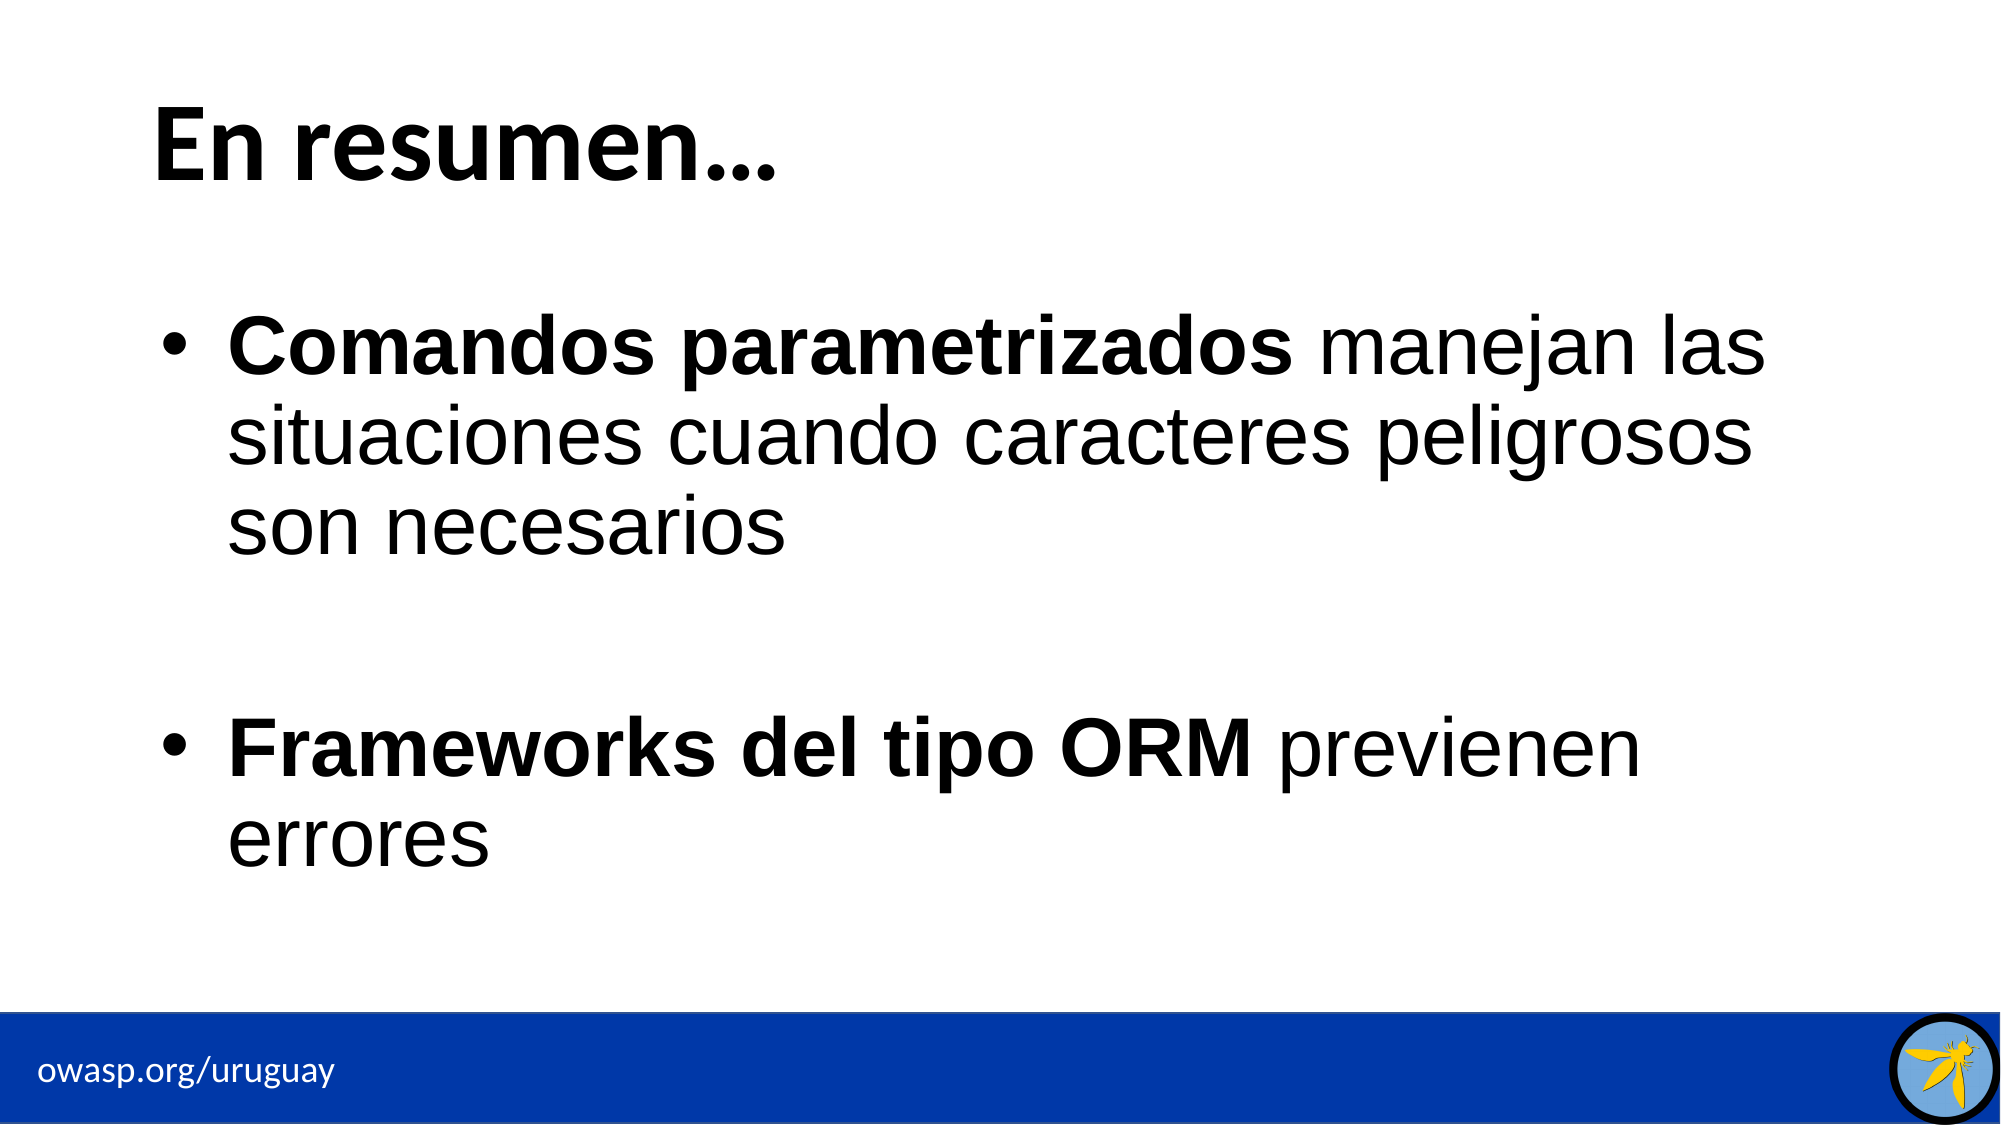

# En resumen…
Comandos parametrizados manejan las situaciones cuando caracteres peligrosos son necesarios

Frameworks del tipo ORM previenen errores